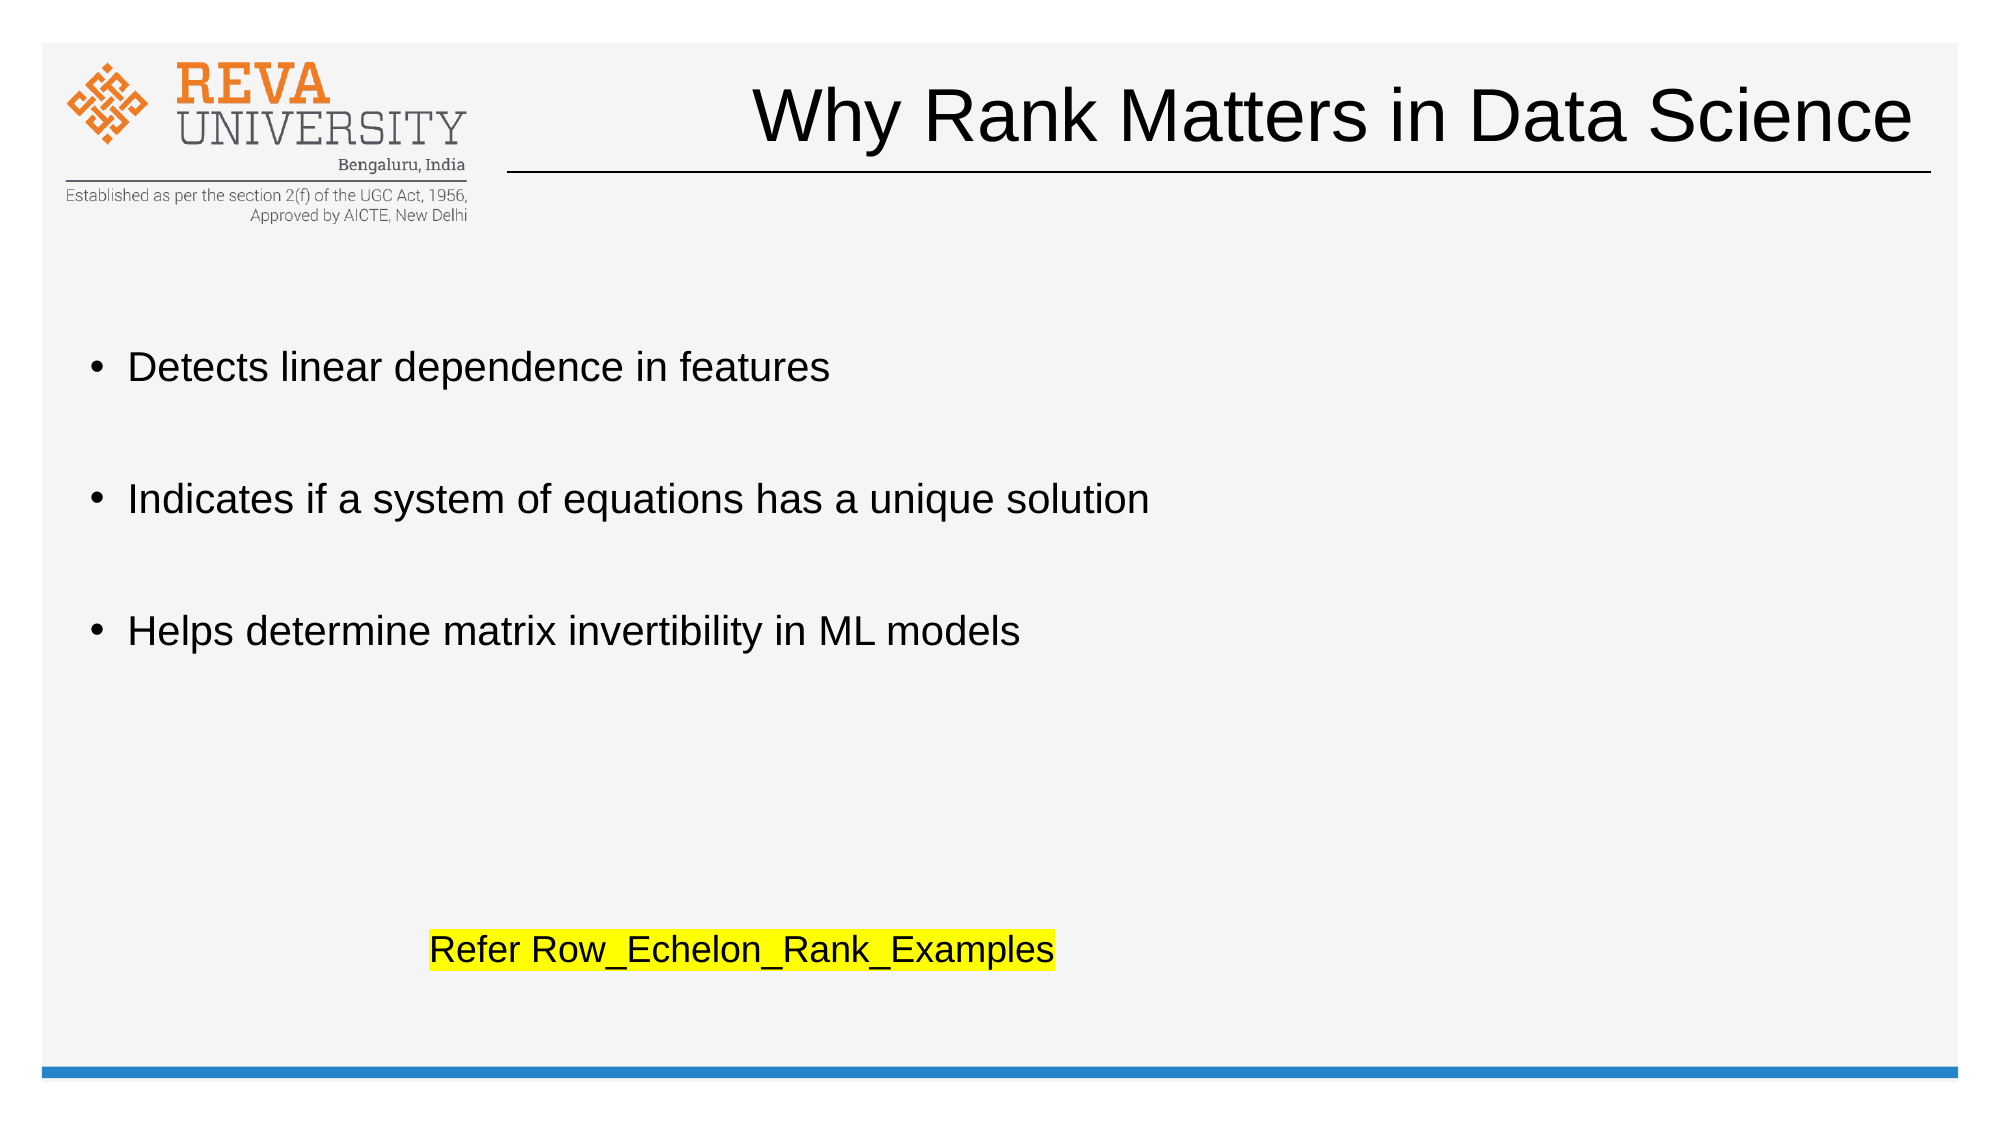

# Why Rank Matters in Data Science

Detects linear dependence in features

Indicates if a system of equations has a unique solution

Helps determine matrix invertibility in ML models
Refer Row_Echelon_Rank_Examples